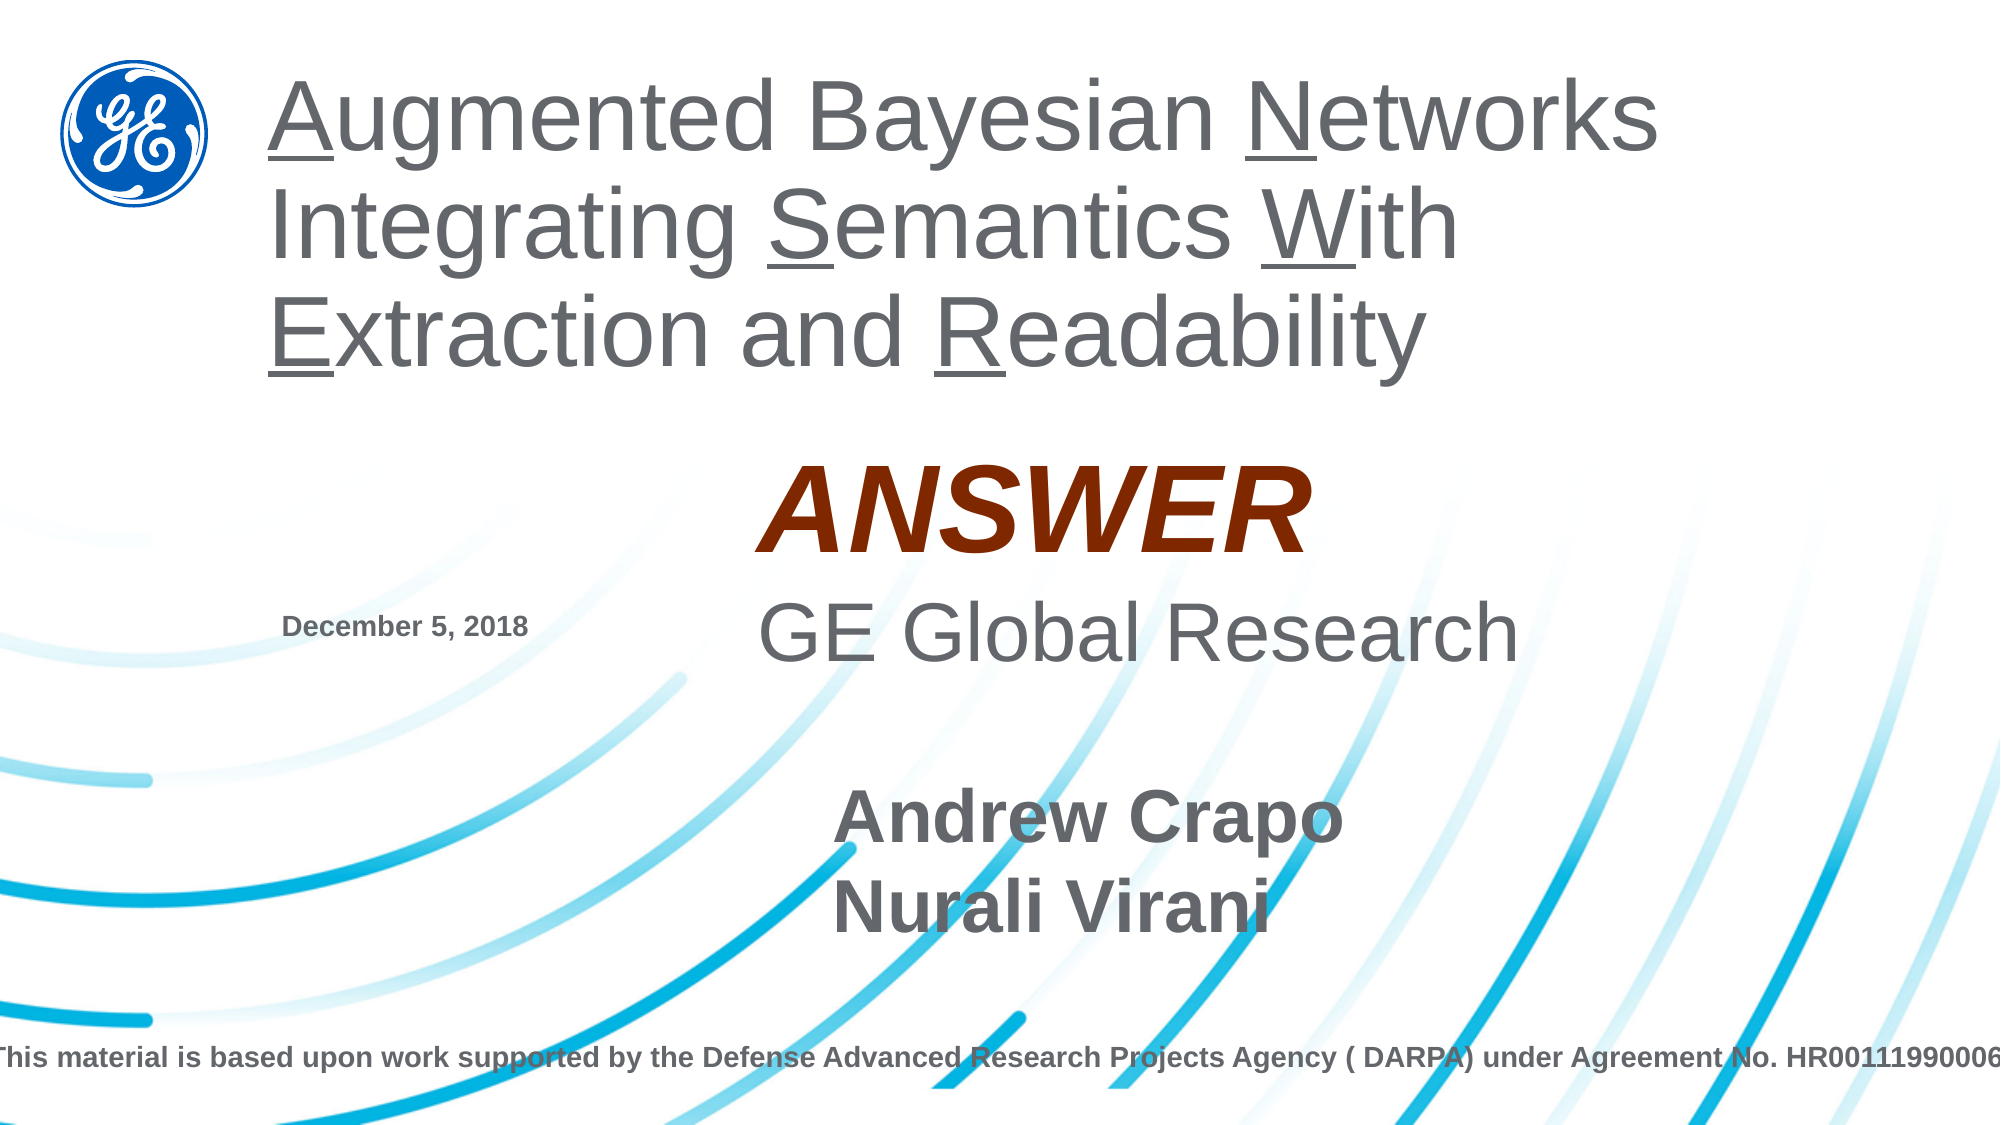

# Augmented Bayesian Networks Integrating Semantics With Extraction and Readability
ANSWER
GE Global Research

Andrew Crapo
Nurali Virani
December 5, 2018
This material is based upon work supported by the Defense Advanced Research Projects Agency ( DARPA) under Agreement No. HR00111990006.